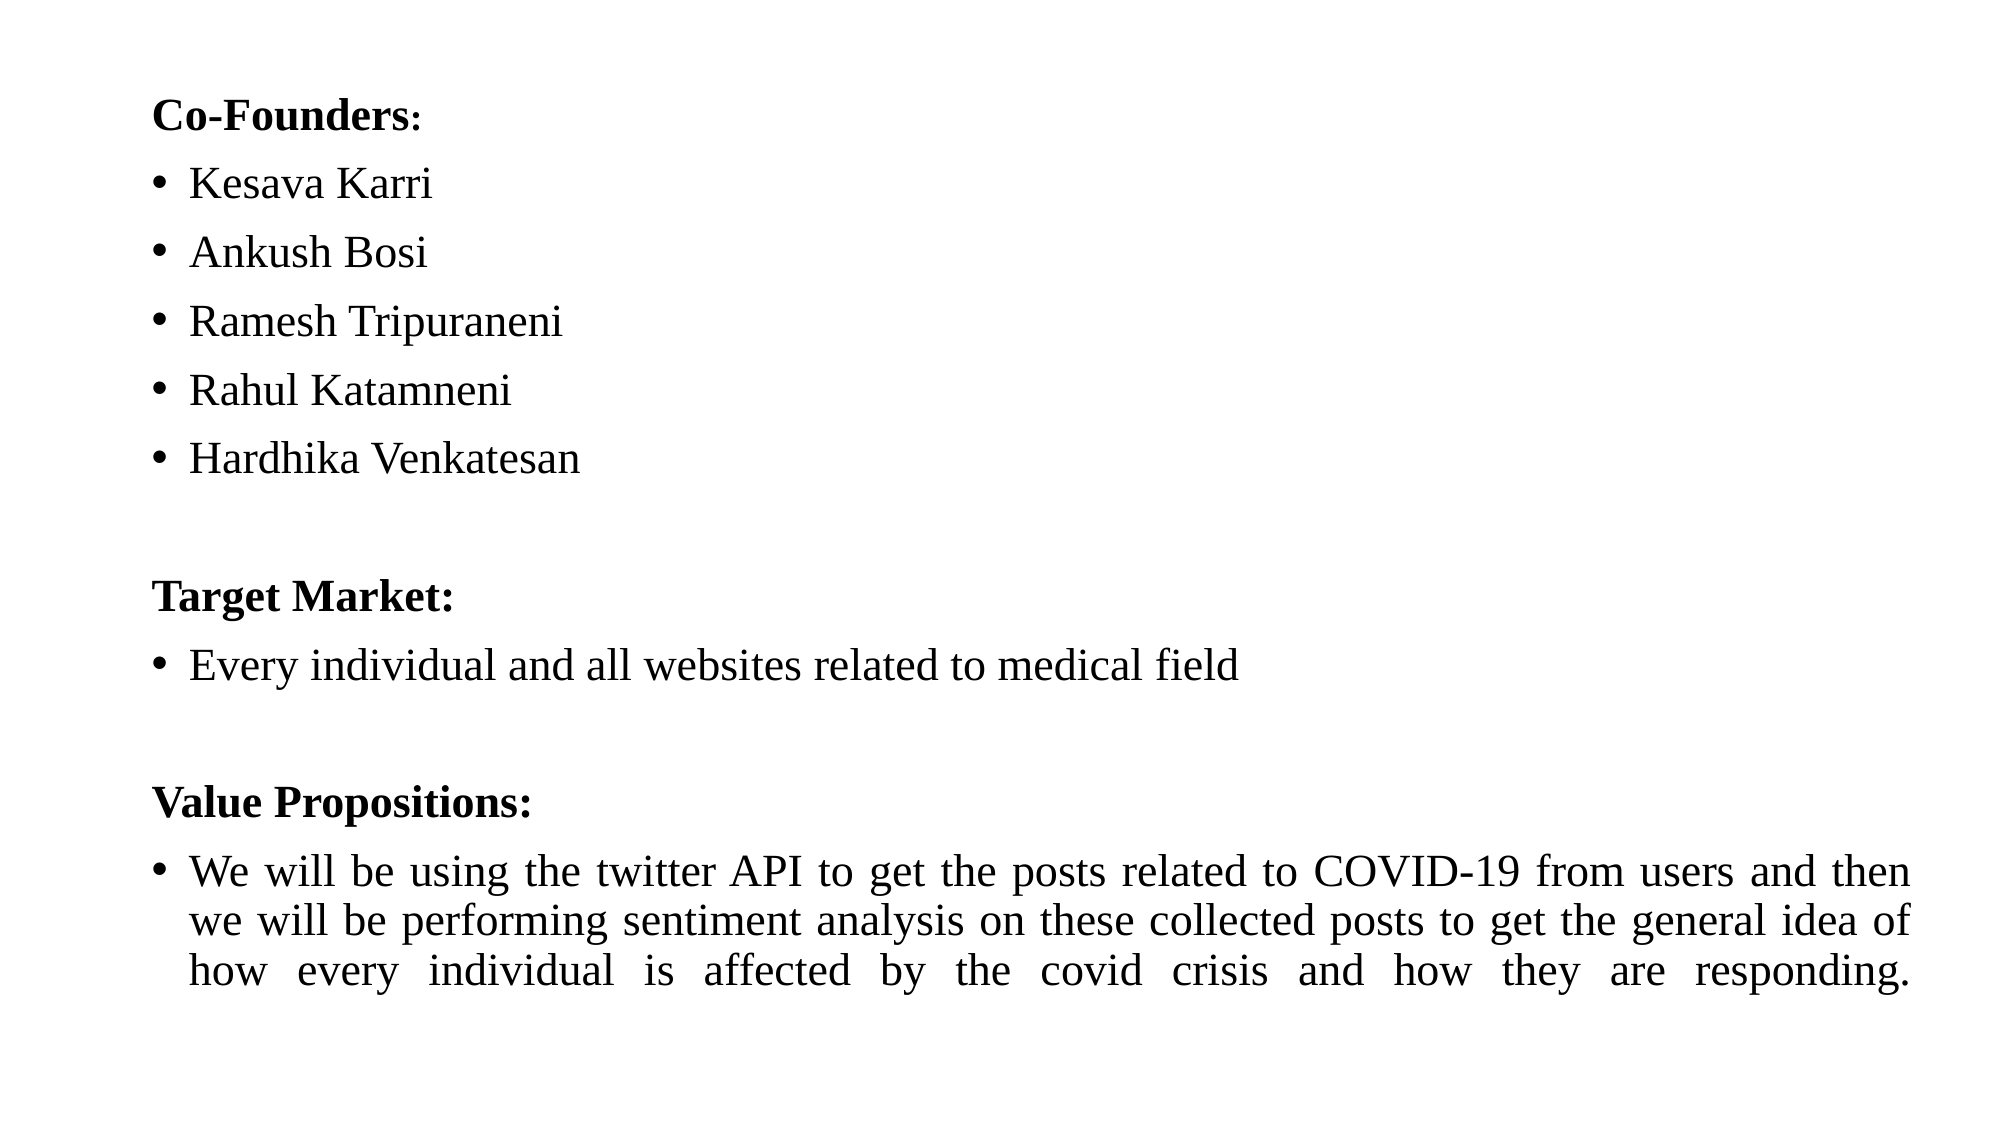

Co-Founders:
Kesava Karri
Ankush Bosi
Ramesh Tripuraneni
Rahul Katamneni
Hardhika Venkatesan

Target Market:
Every individual and all websites related to medical field

Value Propositions:
We will be using the twitter API to get the posts related to COVID-19 from users and then we will be performing sentiment analysis on these collected posts to get the general idea of how every individual is affected by the covid crisis and how they are responding.